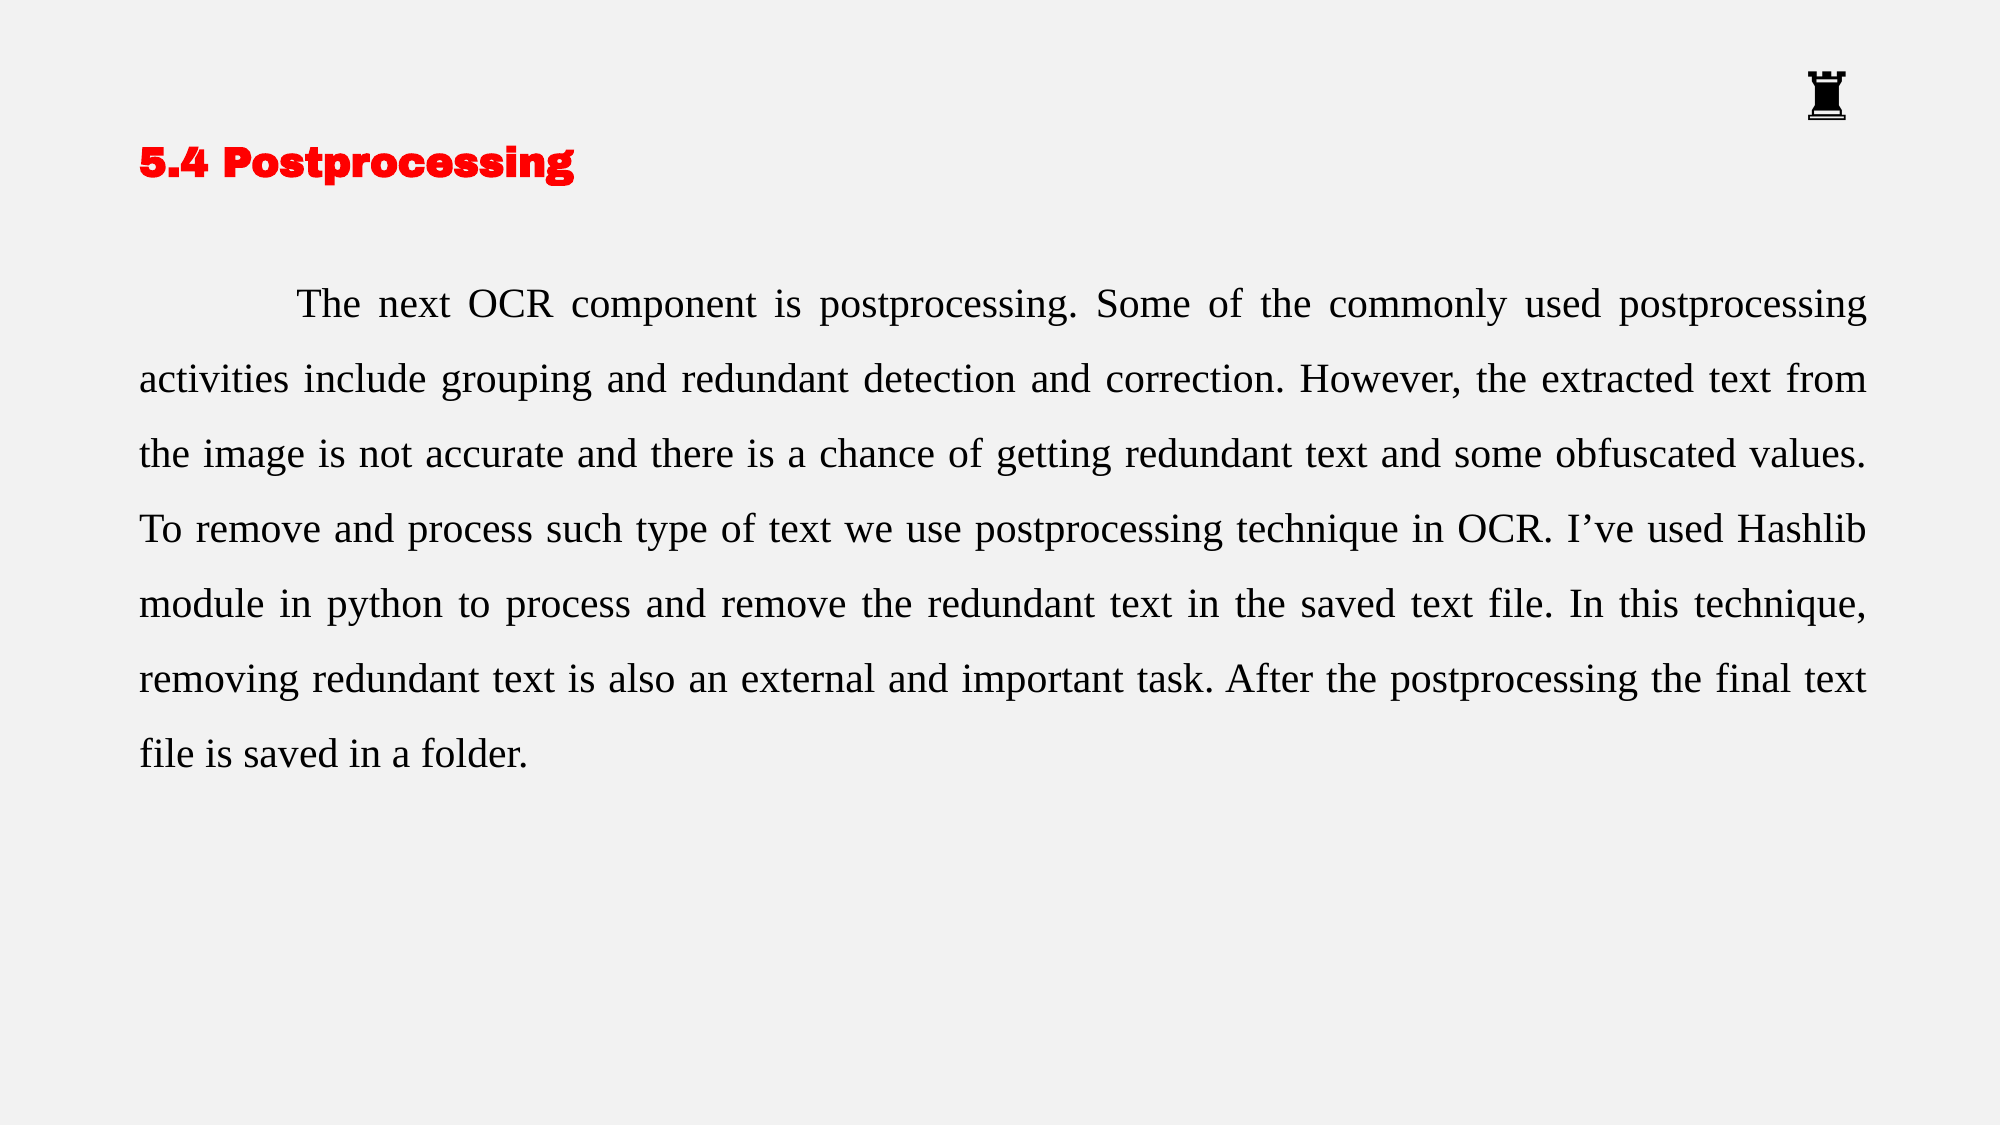

♜
5.4 Postprocessing
 	The next OCR component is postprocessing. Some of the commonly used postprocessing activities include grouping and redundant detection and correction. However, the extracted text from the image is not accurate and there is a chance of getting redundant text and some obfuscated values. To remove and process such type of text we use postprocessing technique in OCR. I’ve used Hashlib module in python to process and remove the redundant text in the saved text file. In this technique, removing redundant text is also an external and important task. After the postprocessing the final text file is saved in a folder.